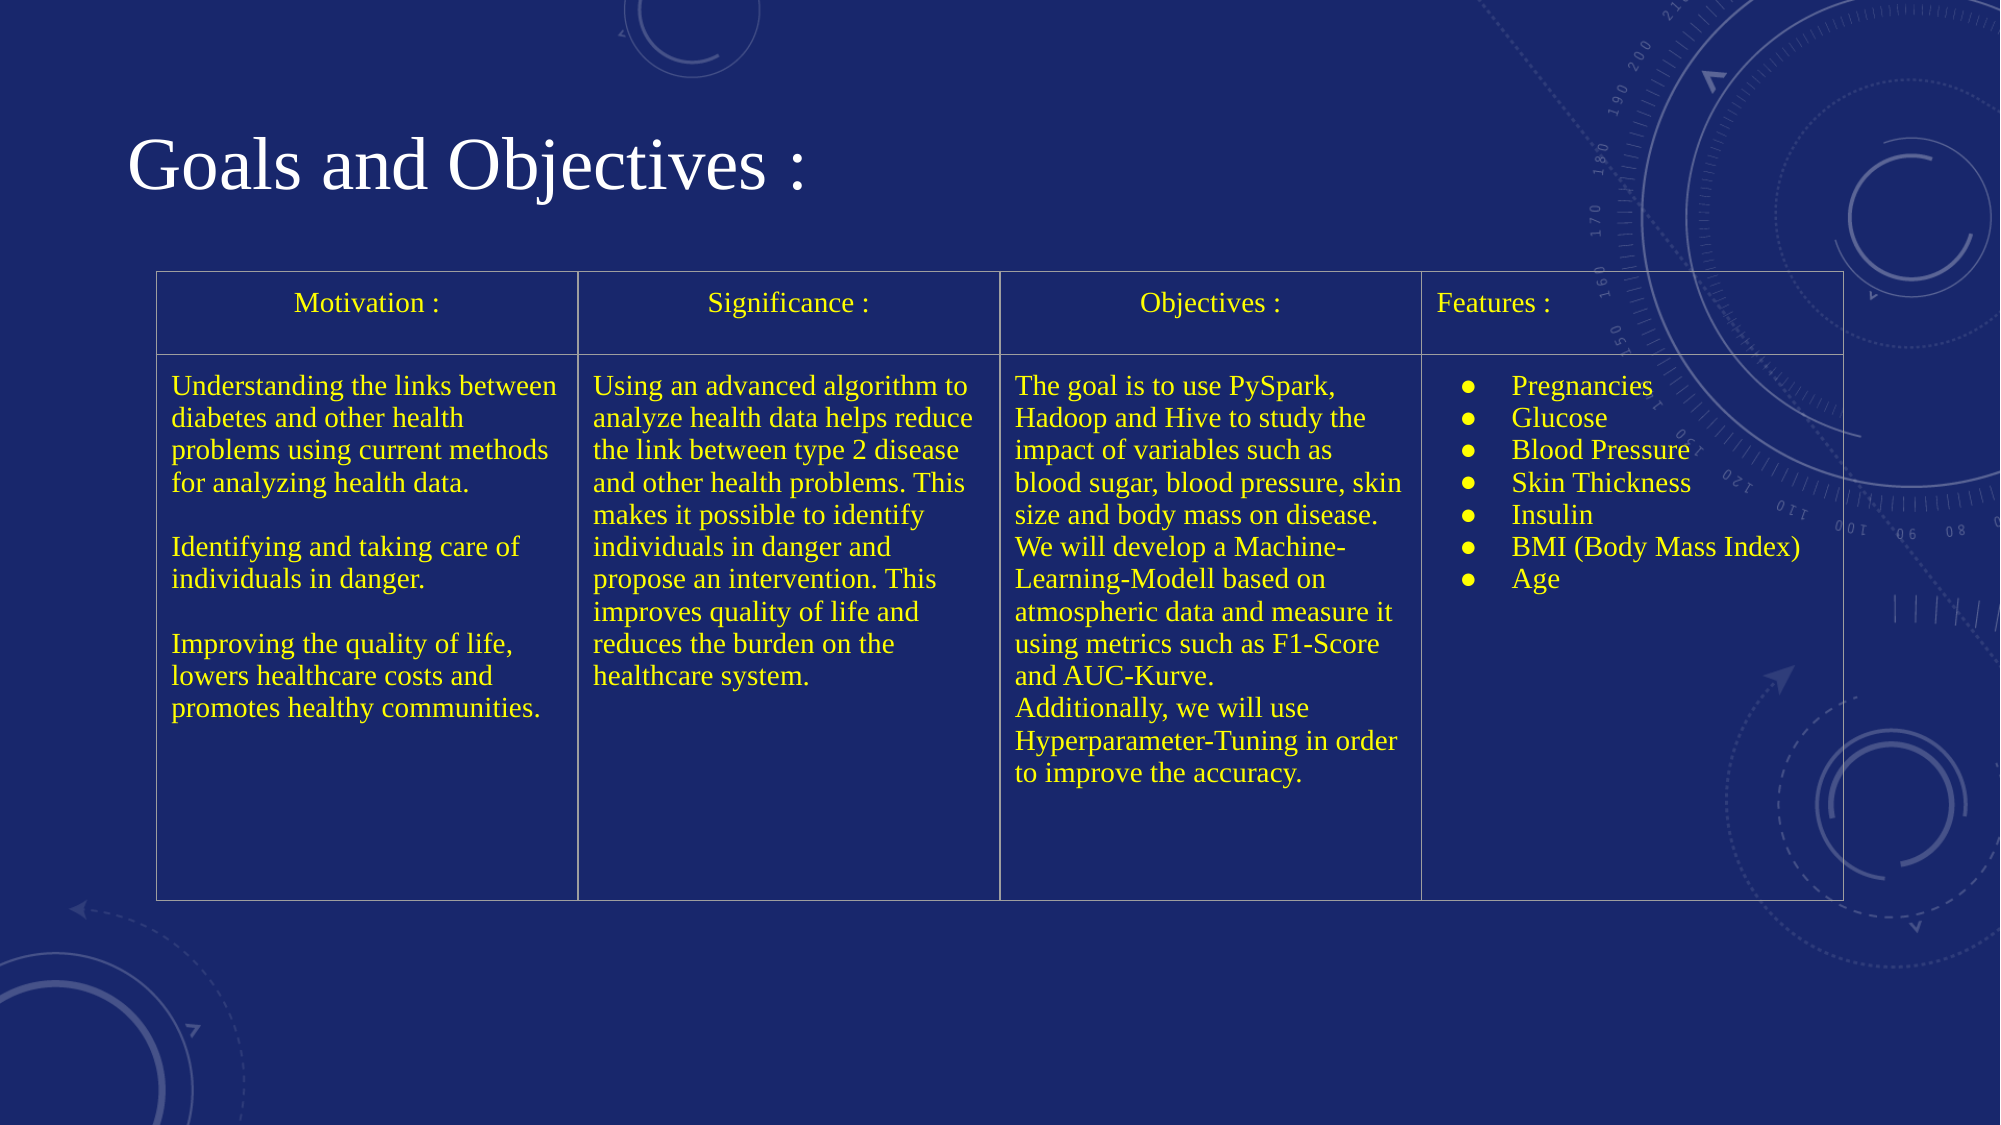

# Goals and Objectives :
| Motivation : | Significance : | Objectives : | Features : |
| --- | --- | --- | --- |
| Understanding the links between diabetes and other health problems using current methods for analyzing health data. Identifying and taking care of individuals in danger. Improving the quality of life, lowers healthcare costs and promotes healthy communities. | Using an advanced algorithm to analyze health data helps reduce the link between type 2 disease and other health problems. This makes it possible to identify individuals in danger and propose an intervention. This improves quality of life and reduces the burden on the healthcare system. | The goal is to use PySpark, Hadoop and Hive to study the impact of variables such as blood sugar, blood pressure, skin size and body mass on disease. We will develop a Machine-Learning-Modell based on atmospheric data and measure it using metrics such as F1-Score and AUC-Kurve. Additionally, we will use Hyperparameter-Tuning in order to improve the accuracy. | Pregnancies Glucose Blood Pressure Skin Thickness Insulin BMI (Body Mass Index) Age |